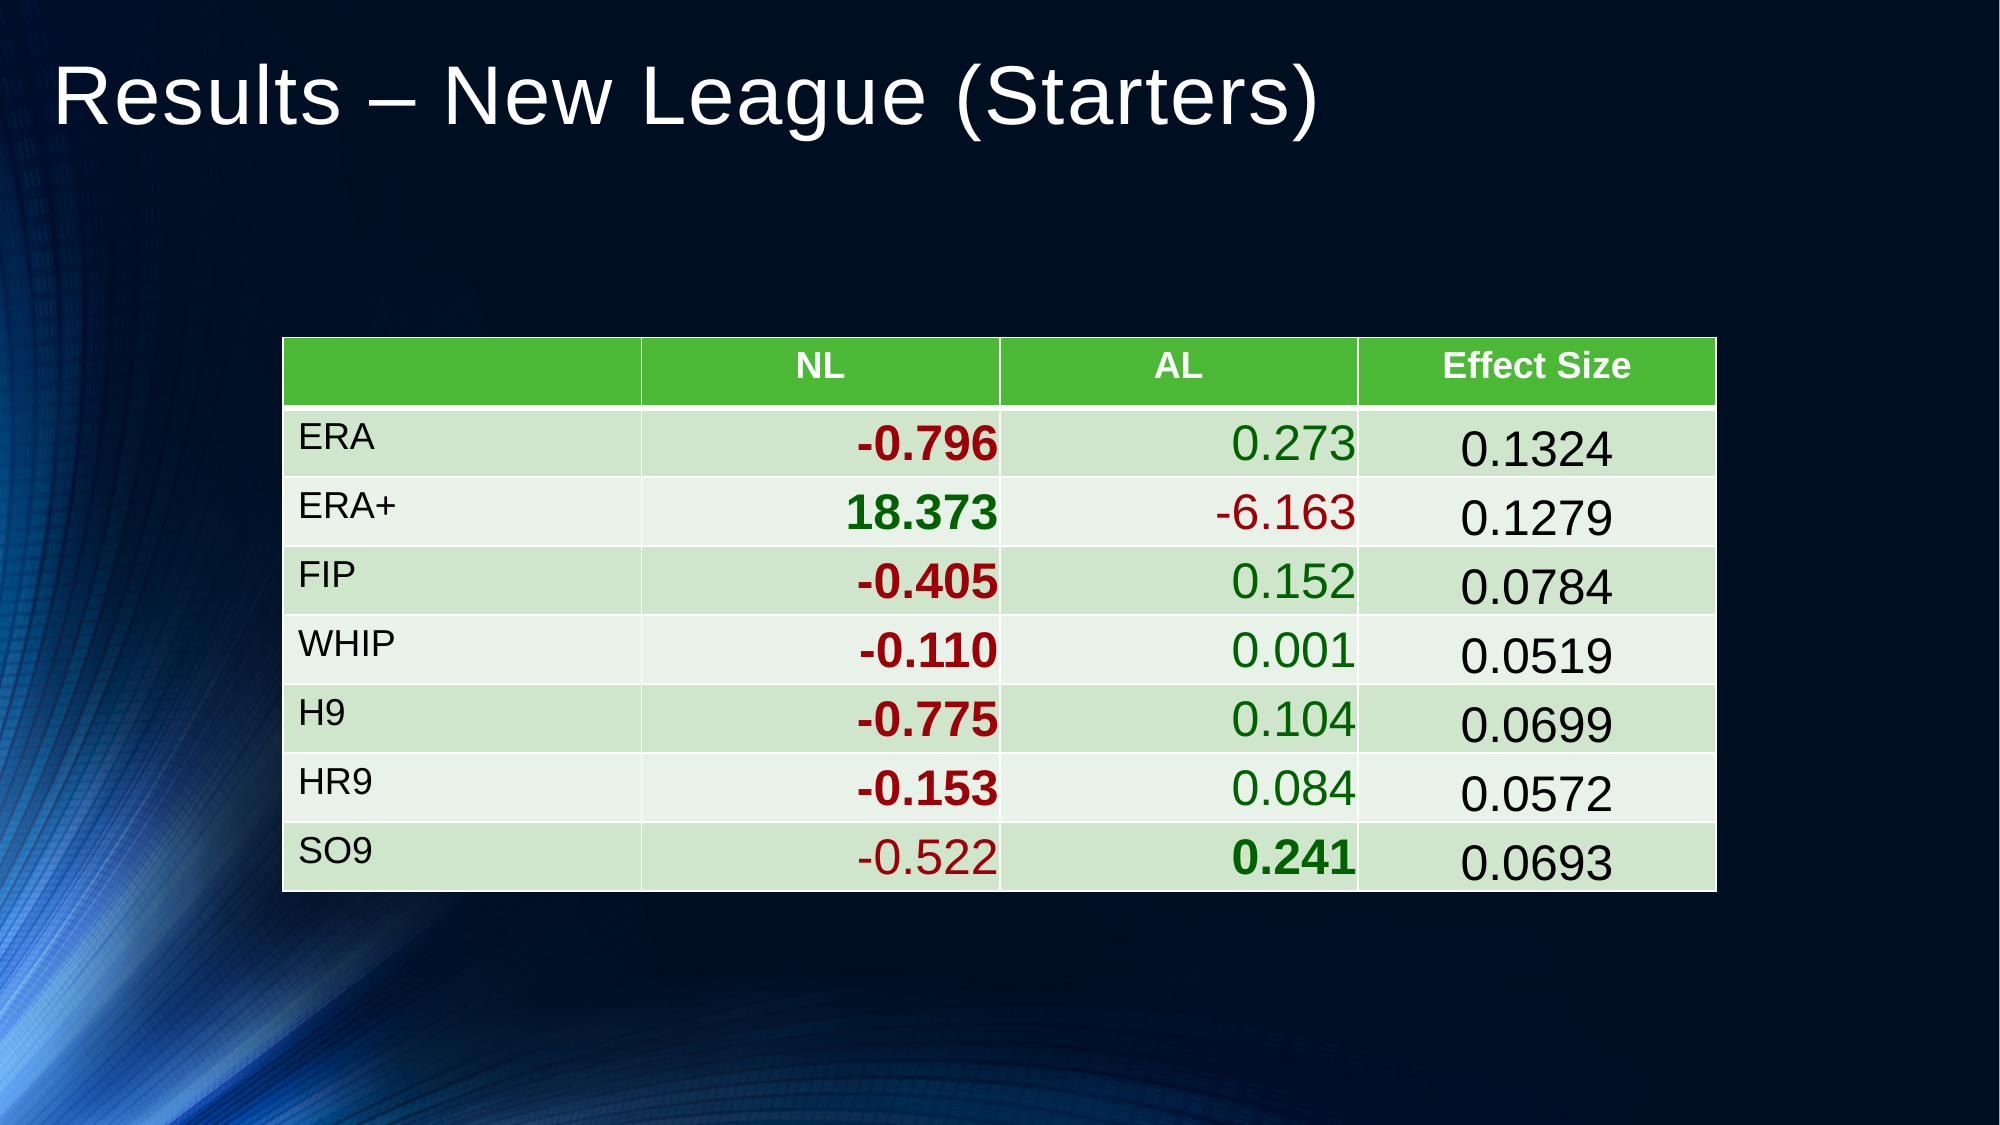

Results – New League (Starters)
|  | NL | AL | Effect Size |
| --- | --- | --- | --- |
| ERA | -0.796 | 0.273 | 0.1324 |
| ERA+ | 18.373 | -6.163 | 0.1279 |
| FIP | -0.405 | 0.152 | 0.0784 |
| WHIP | -0.110 | 0.001 | 0.0519 |
| H9 | -0.775 | 0.104 | 0.0699 |
| HR9 | -0.153 | 0.084 | 0.0572 |
| SO9 | -0.522 | 0.241 | 0.0693 |